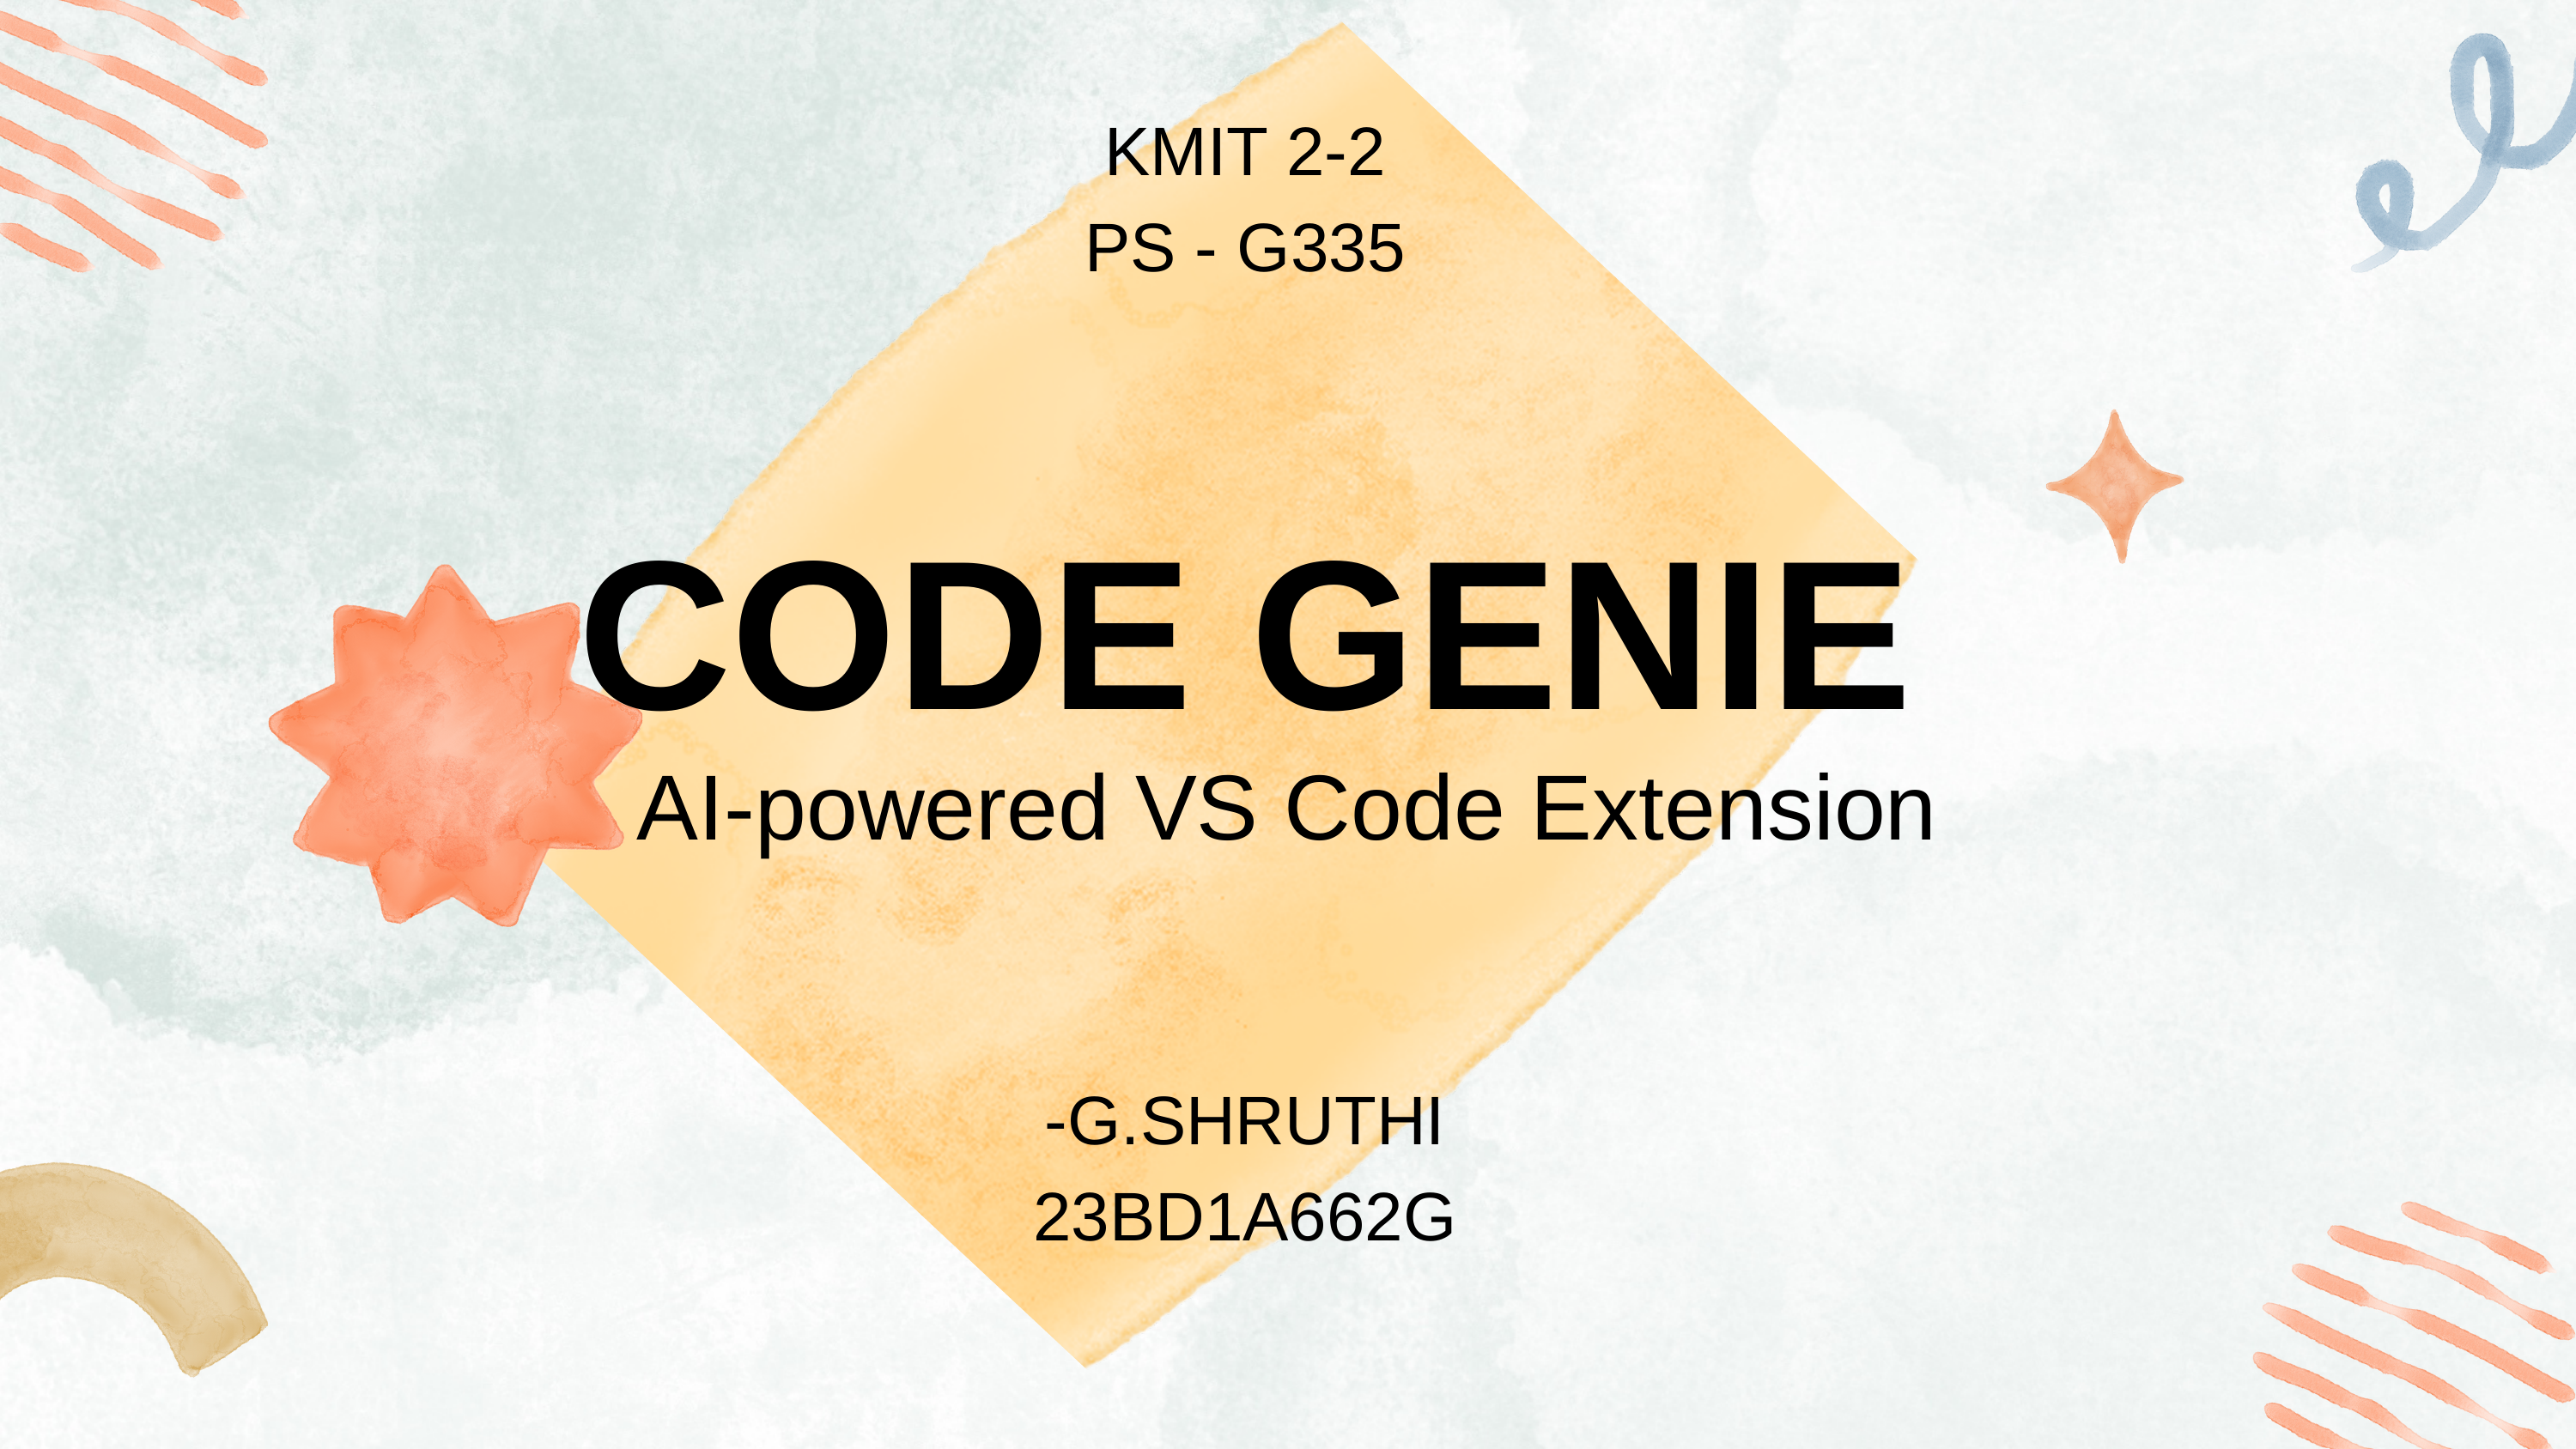

KMIT 2-2
PS - G335

CODE GENIE

AI-powered VS Code Extension
-G.SHRUTHI
23BD1A662G